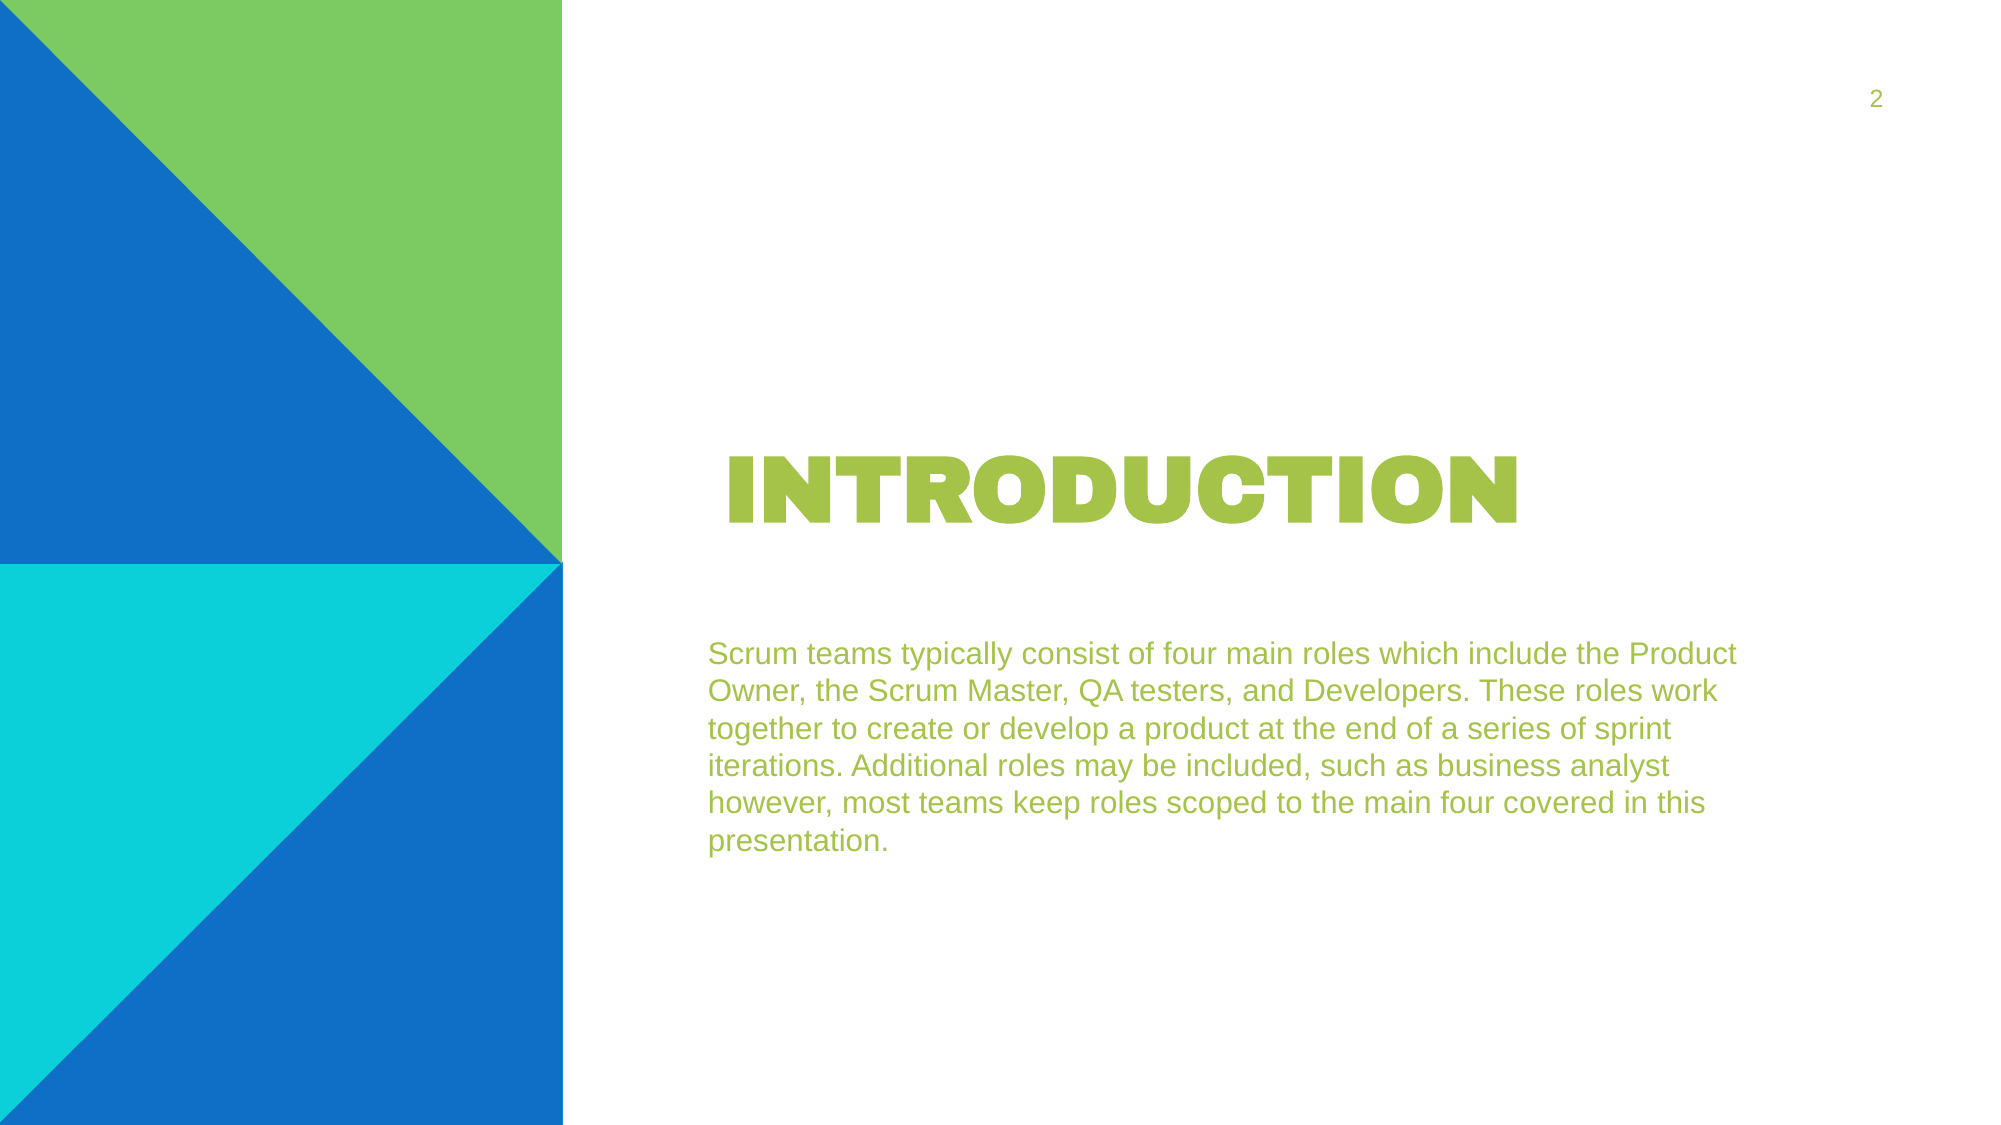

2
# Introduction
Scrum teams typically consist of four main roles which include the Product Owner, the Scrum Master, QA testers, and Developers. These roles work together to create or develop a product at the end of a series of sprint iterations. Additional roles may be included, such as business analyst however, most teams keep roles scoped to the main four covered in this presentation.